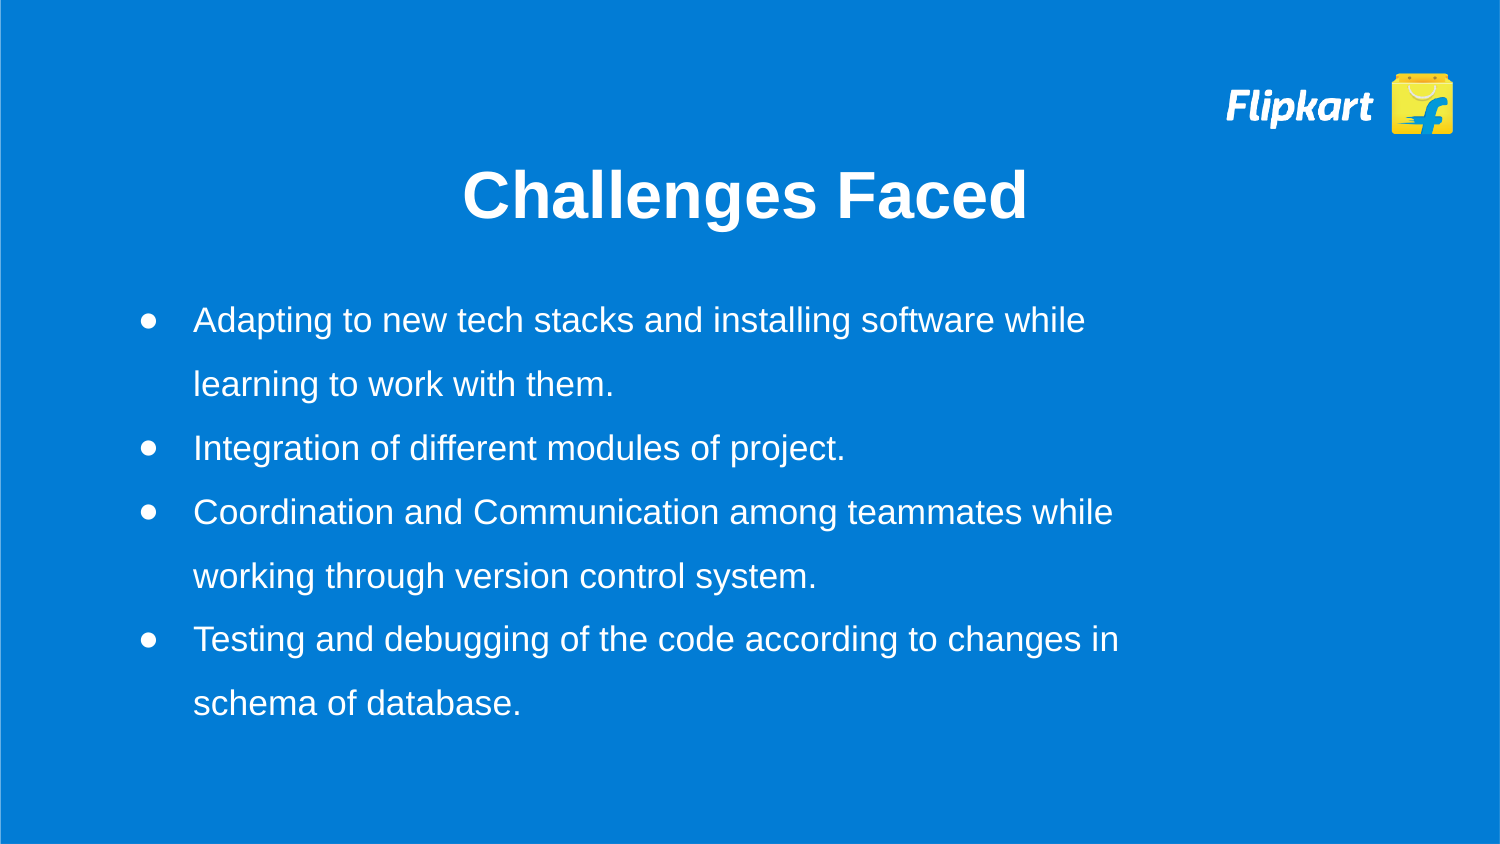

Challenges Faced
Adapting to new tech stacks and installing software while learning to work with them.
Integration of different modules of project.
Coordination and Communication among teammates while working through version control system.
Testing and debugging of the code according to changes in schema of database.